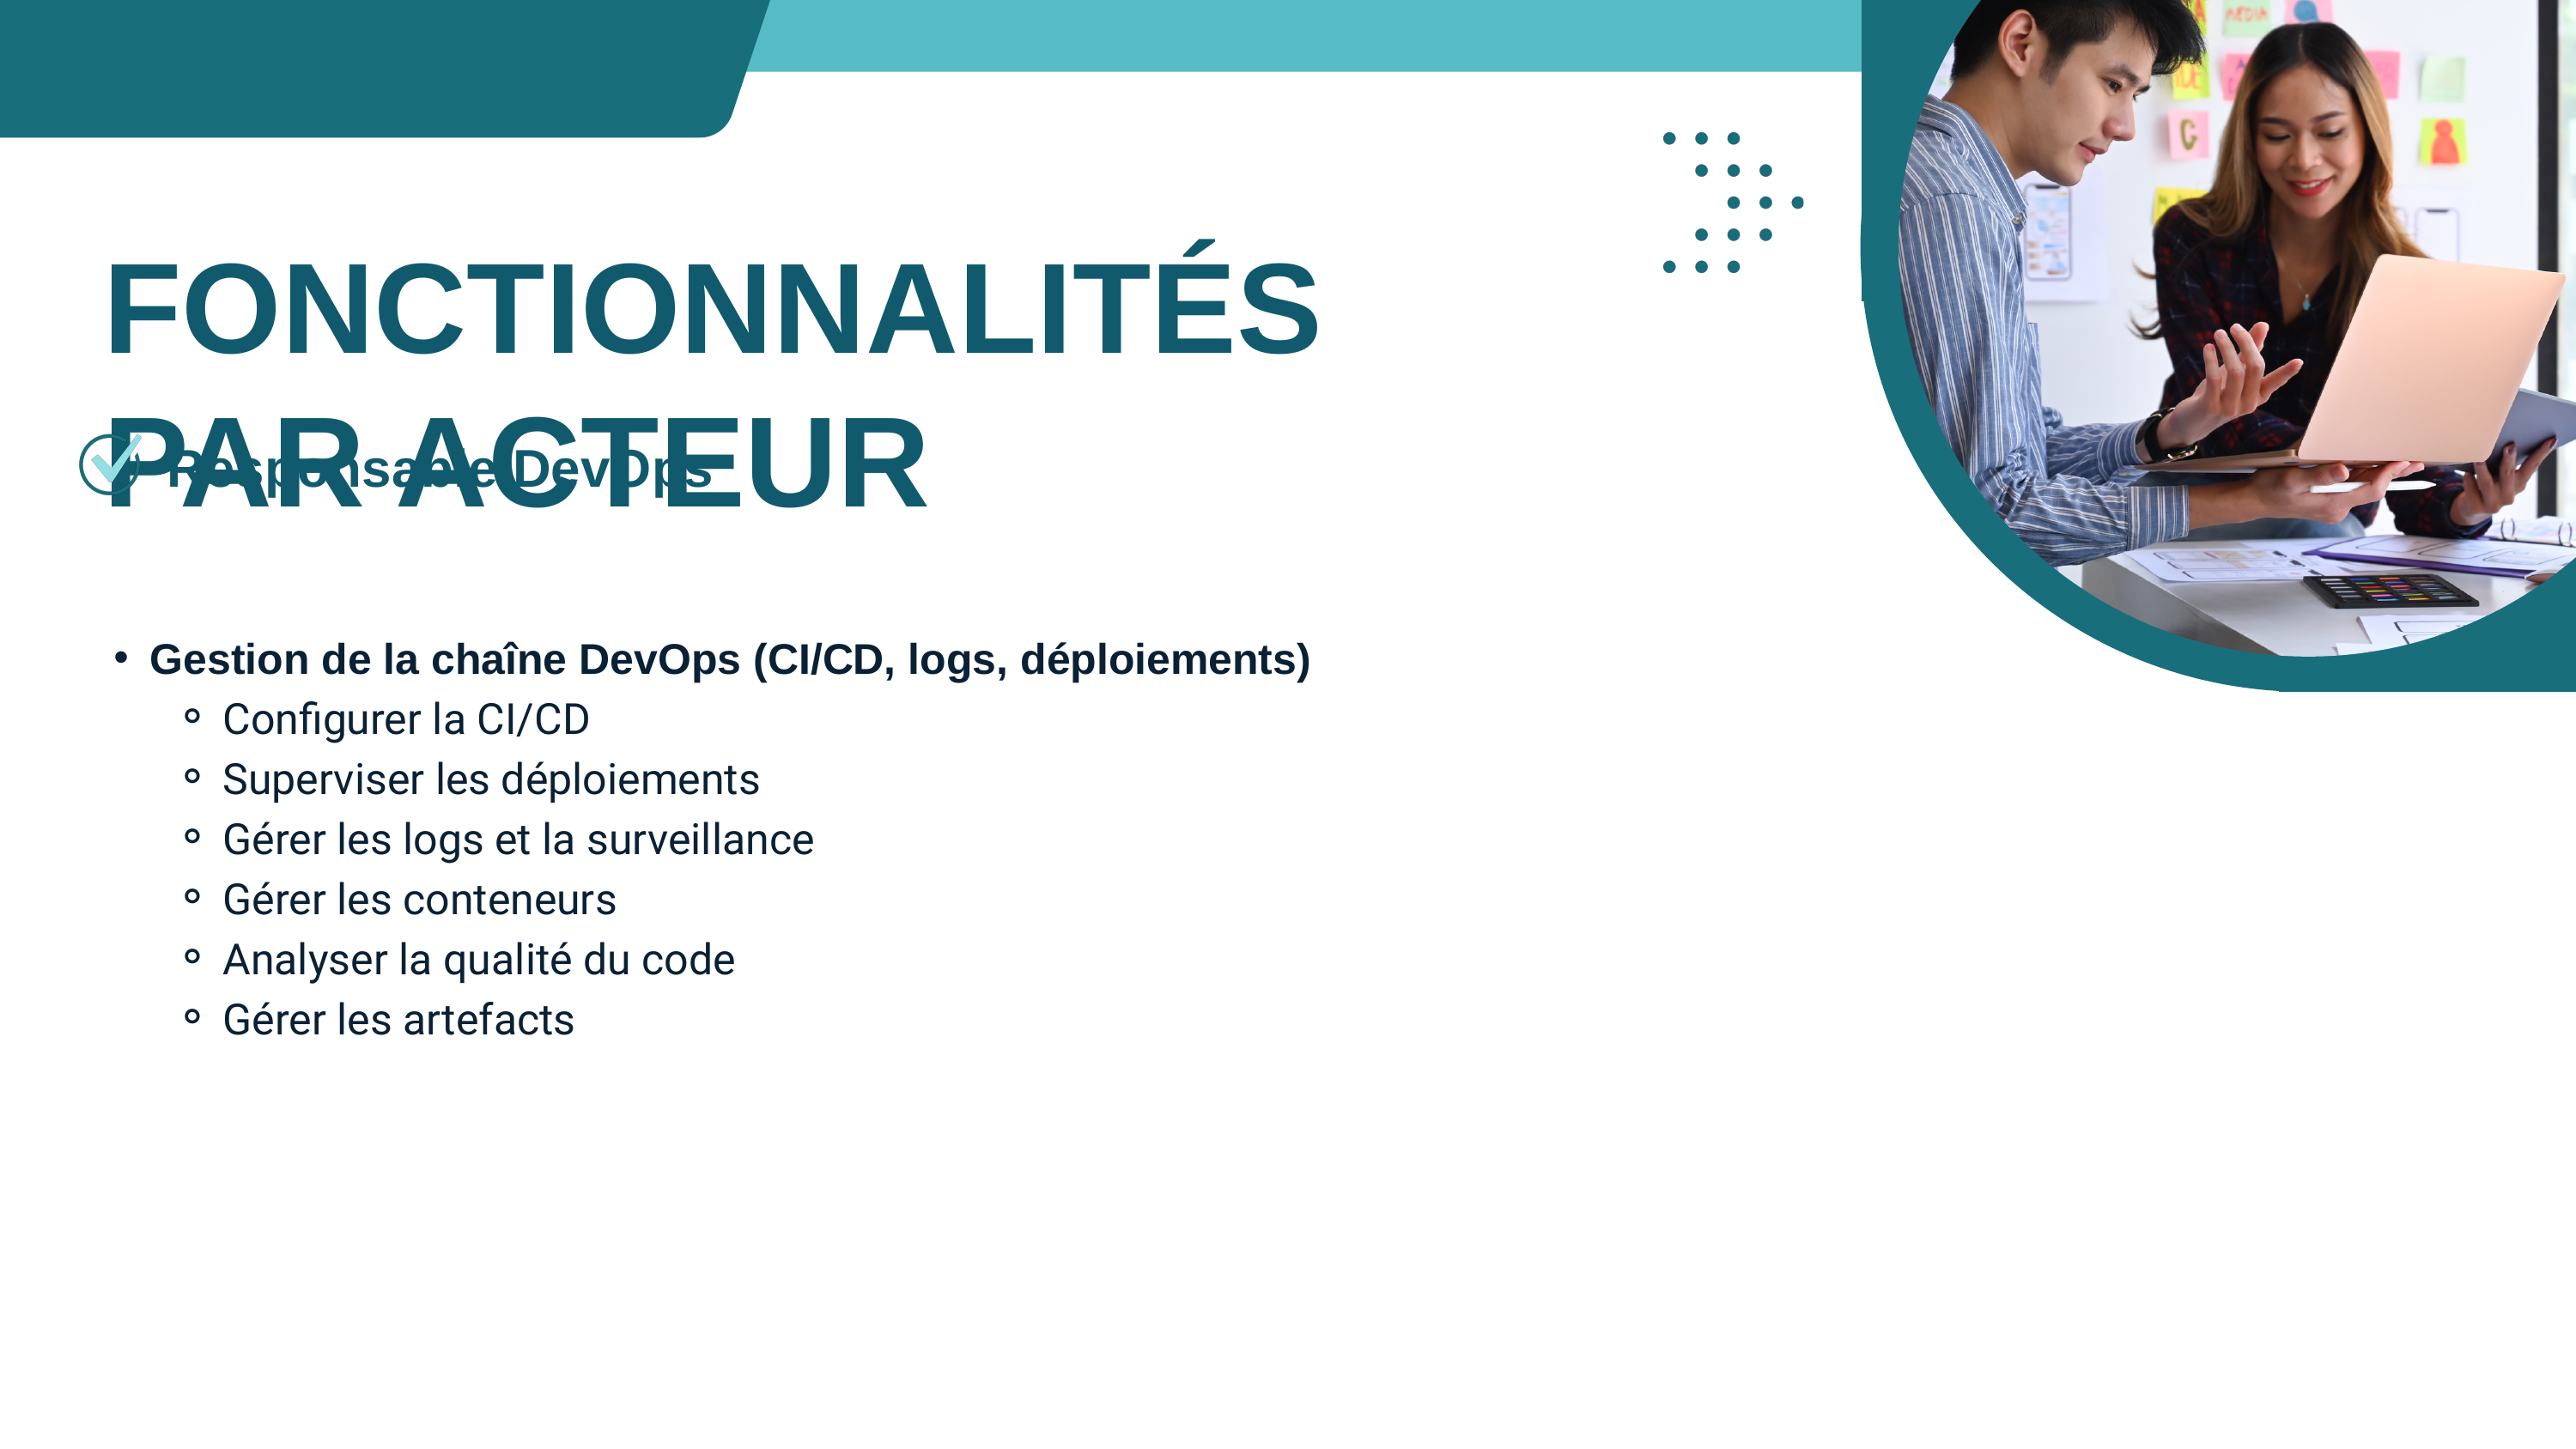

FONCTIONNALITÉS PAR ACTEUR

Responsable DevOps

Gestion de la chaîne DevOps (CI/CD, logs, déploiements)
Configurer la CI/CD
Superviser les déploiements
Gérer les logs et la surveillance
Gérer les conteneurs
Analyser la qualité du code
Gérer les artefacts